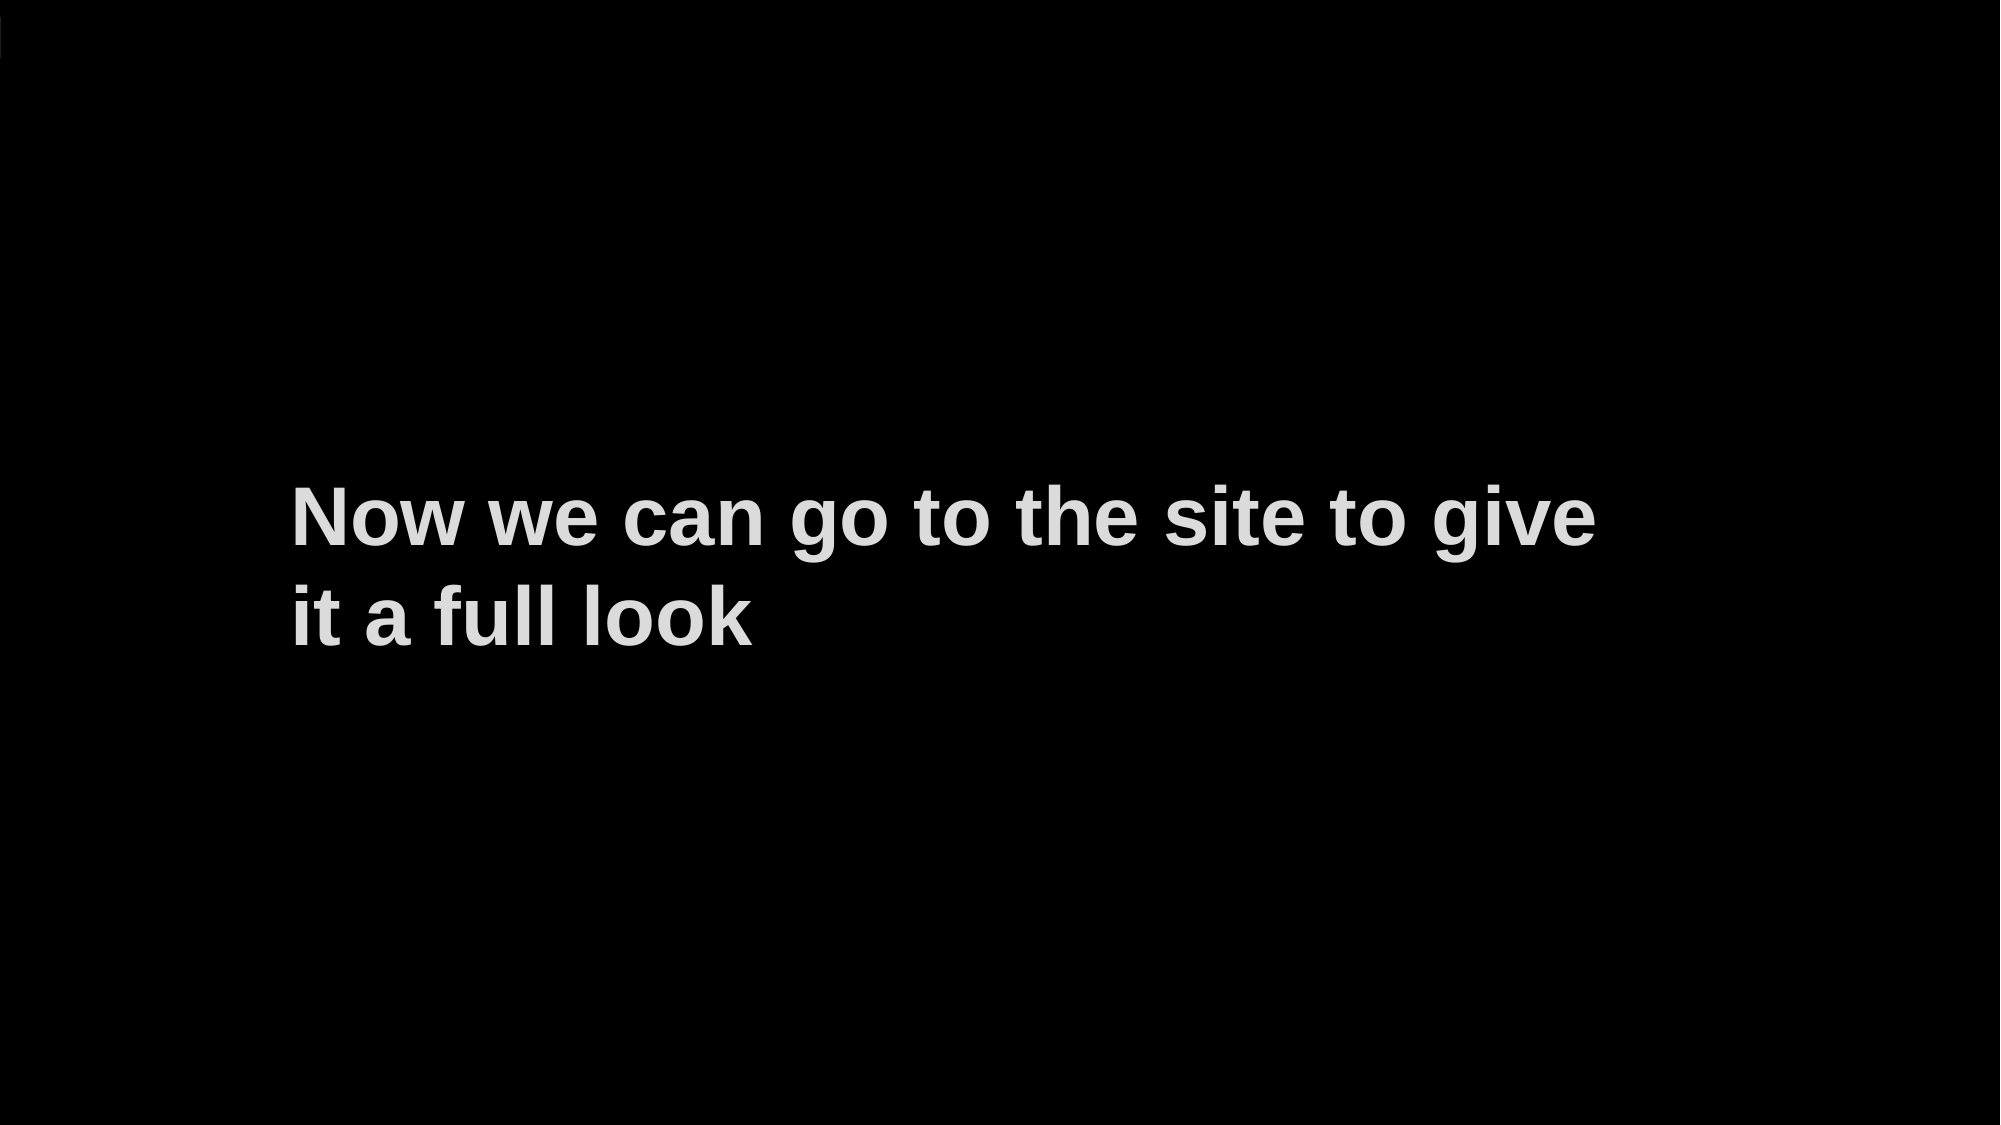

# Now we can go to the site to give it a full look